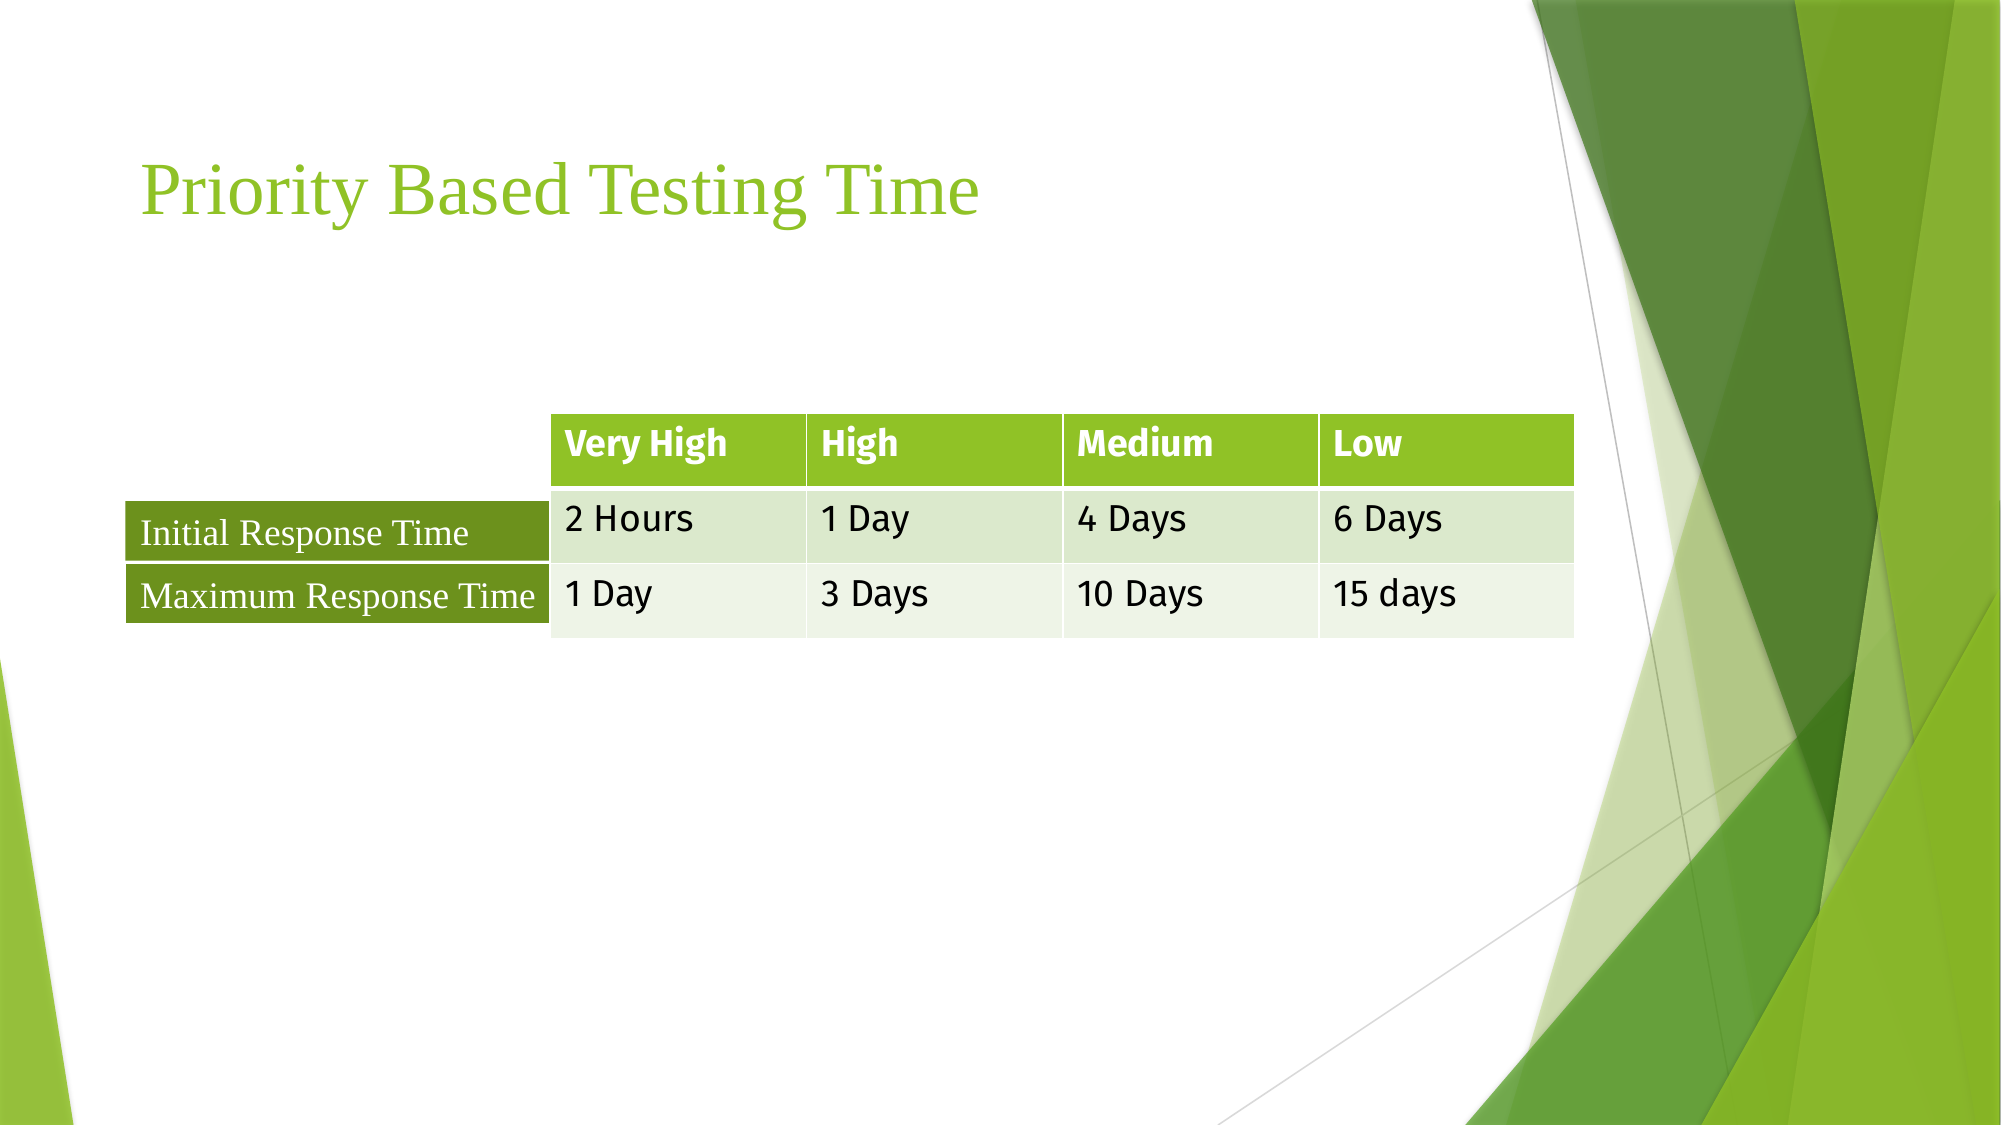

# Priority Based Testing Time
| Very High | High | Medium | Low |
| --- | --- | --- | --- |
| 2 Hours | 1 Day | 4 Days | 6 Days |
| 1 Day | 3 Days | 10 Days | 15 days |
Initial Response Time
Maximum Response Time